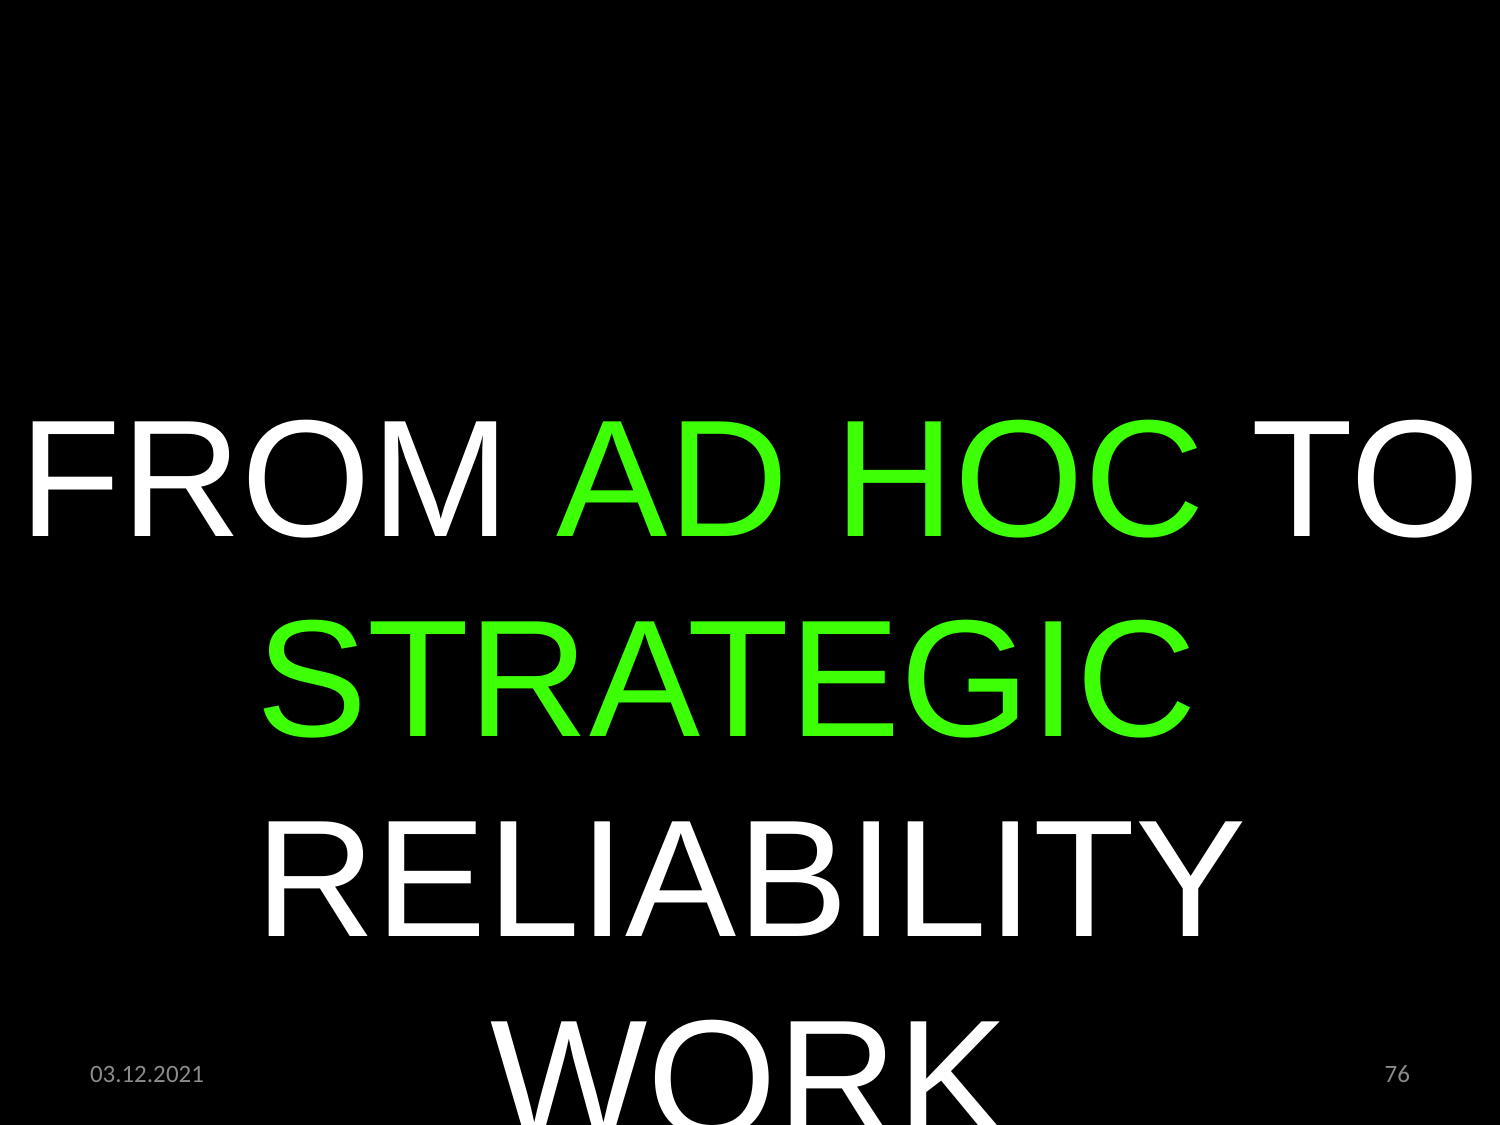

FROM AD HOC TO STRATEGIC
RELIABILITY WORK
03.12.2021
76